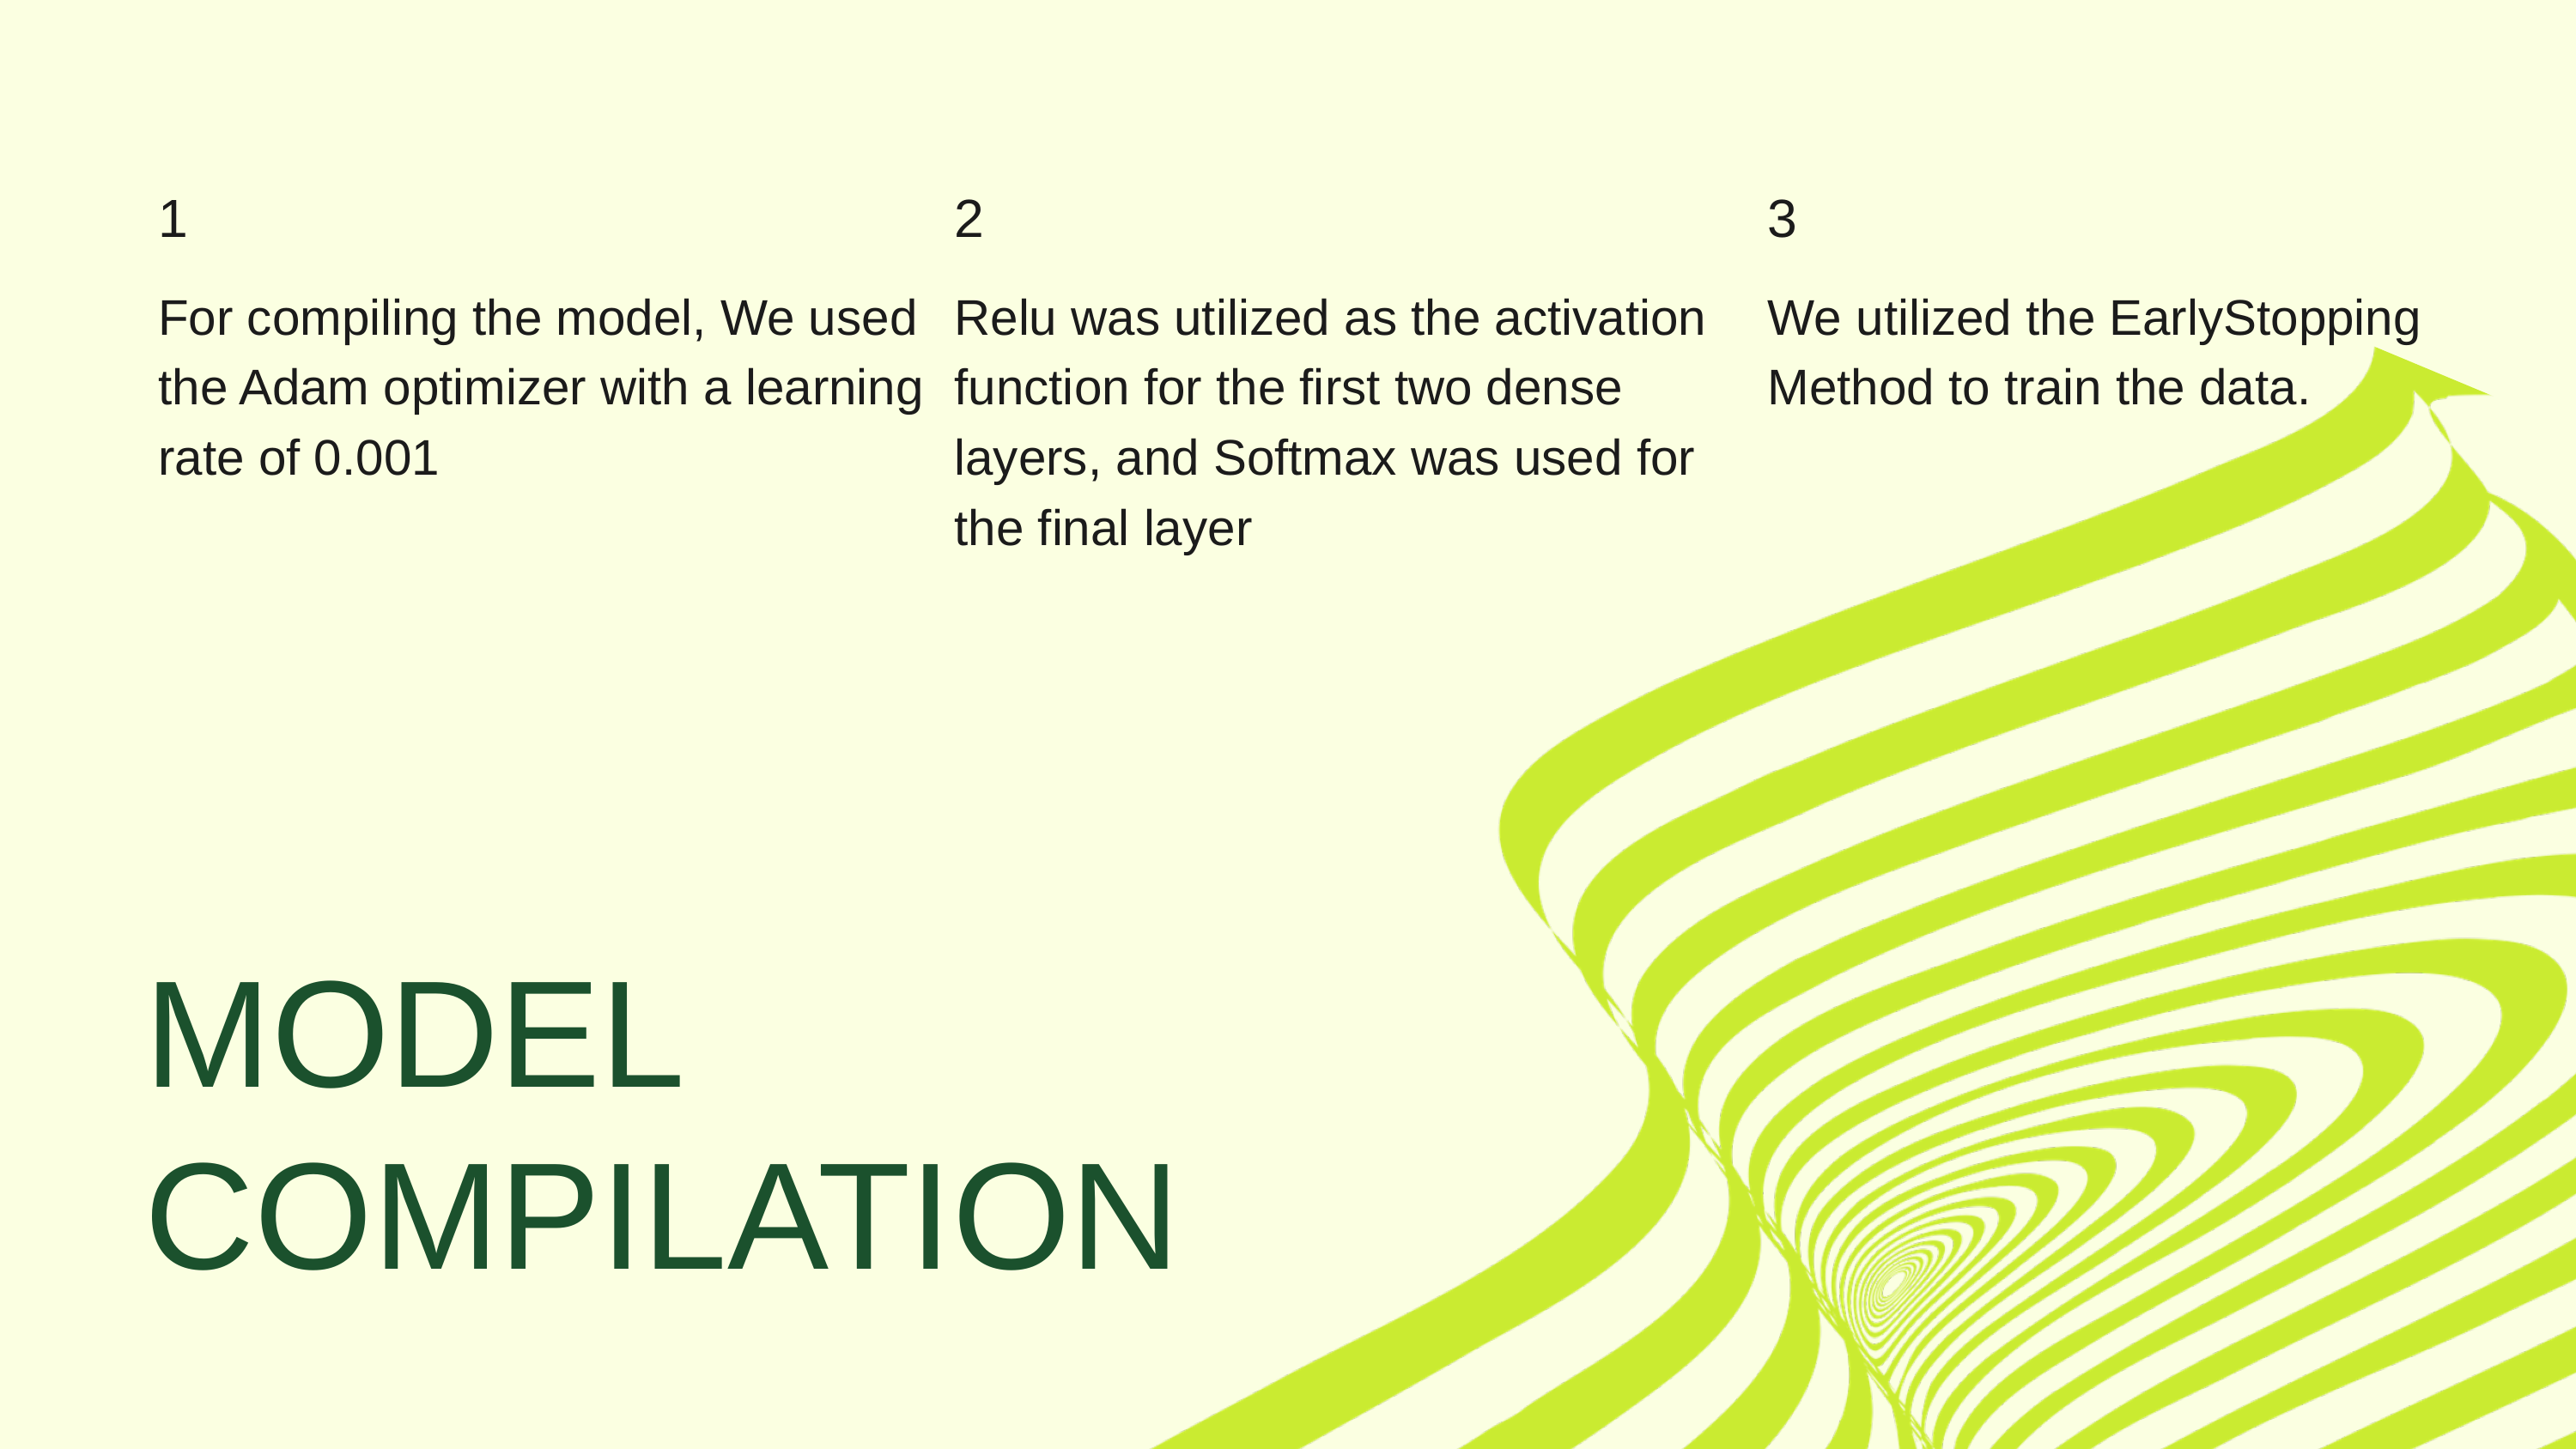

| 1 | 2 | 3 |
| --- | --- | --- |
| For compiling the model, We used the Adam optimizer with a learning rate of 0.001 | Relu was utilized as the activation function for the first two dense layers, and Softmax was used for the final layer | We utilized the EarlyStopping Method to train the data. |
|  |  |  |

MODEL COMPILATION